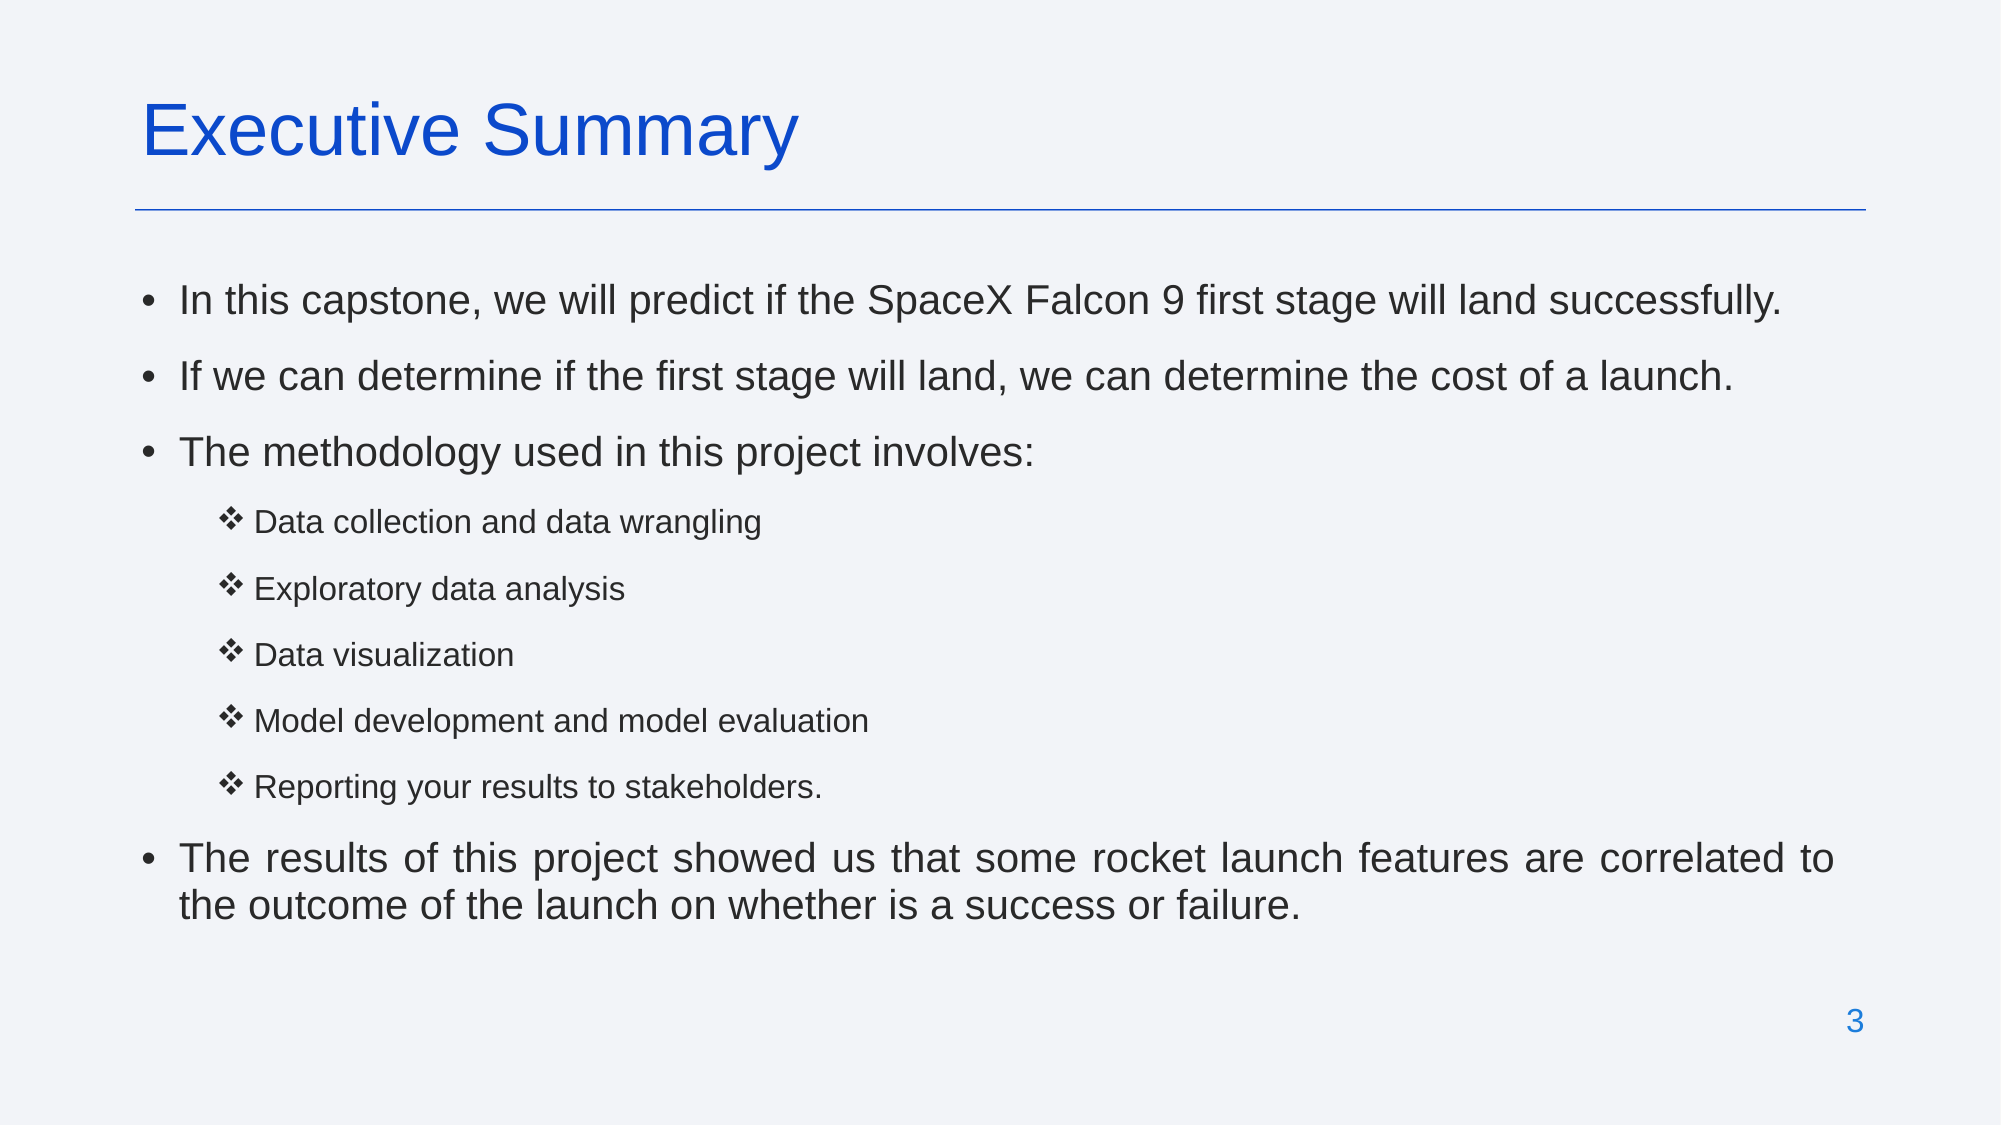

Executive Summary
In this capstone, we will predict if the SpaceX Falcon 9 first stage will land successfully.
If we can determine if the first stage will land, we can determine the cost of a launch.
The methodology used in this project involves:
Data collection and data wrangling
Exploratory data analysis
Data visualization
Model development and model evaluation
Reporting your results to stakeholders.
The results of this project showed us that some rocket launch features are correlated to the outcome of the launch on whether is a success or failure.
3